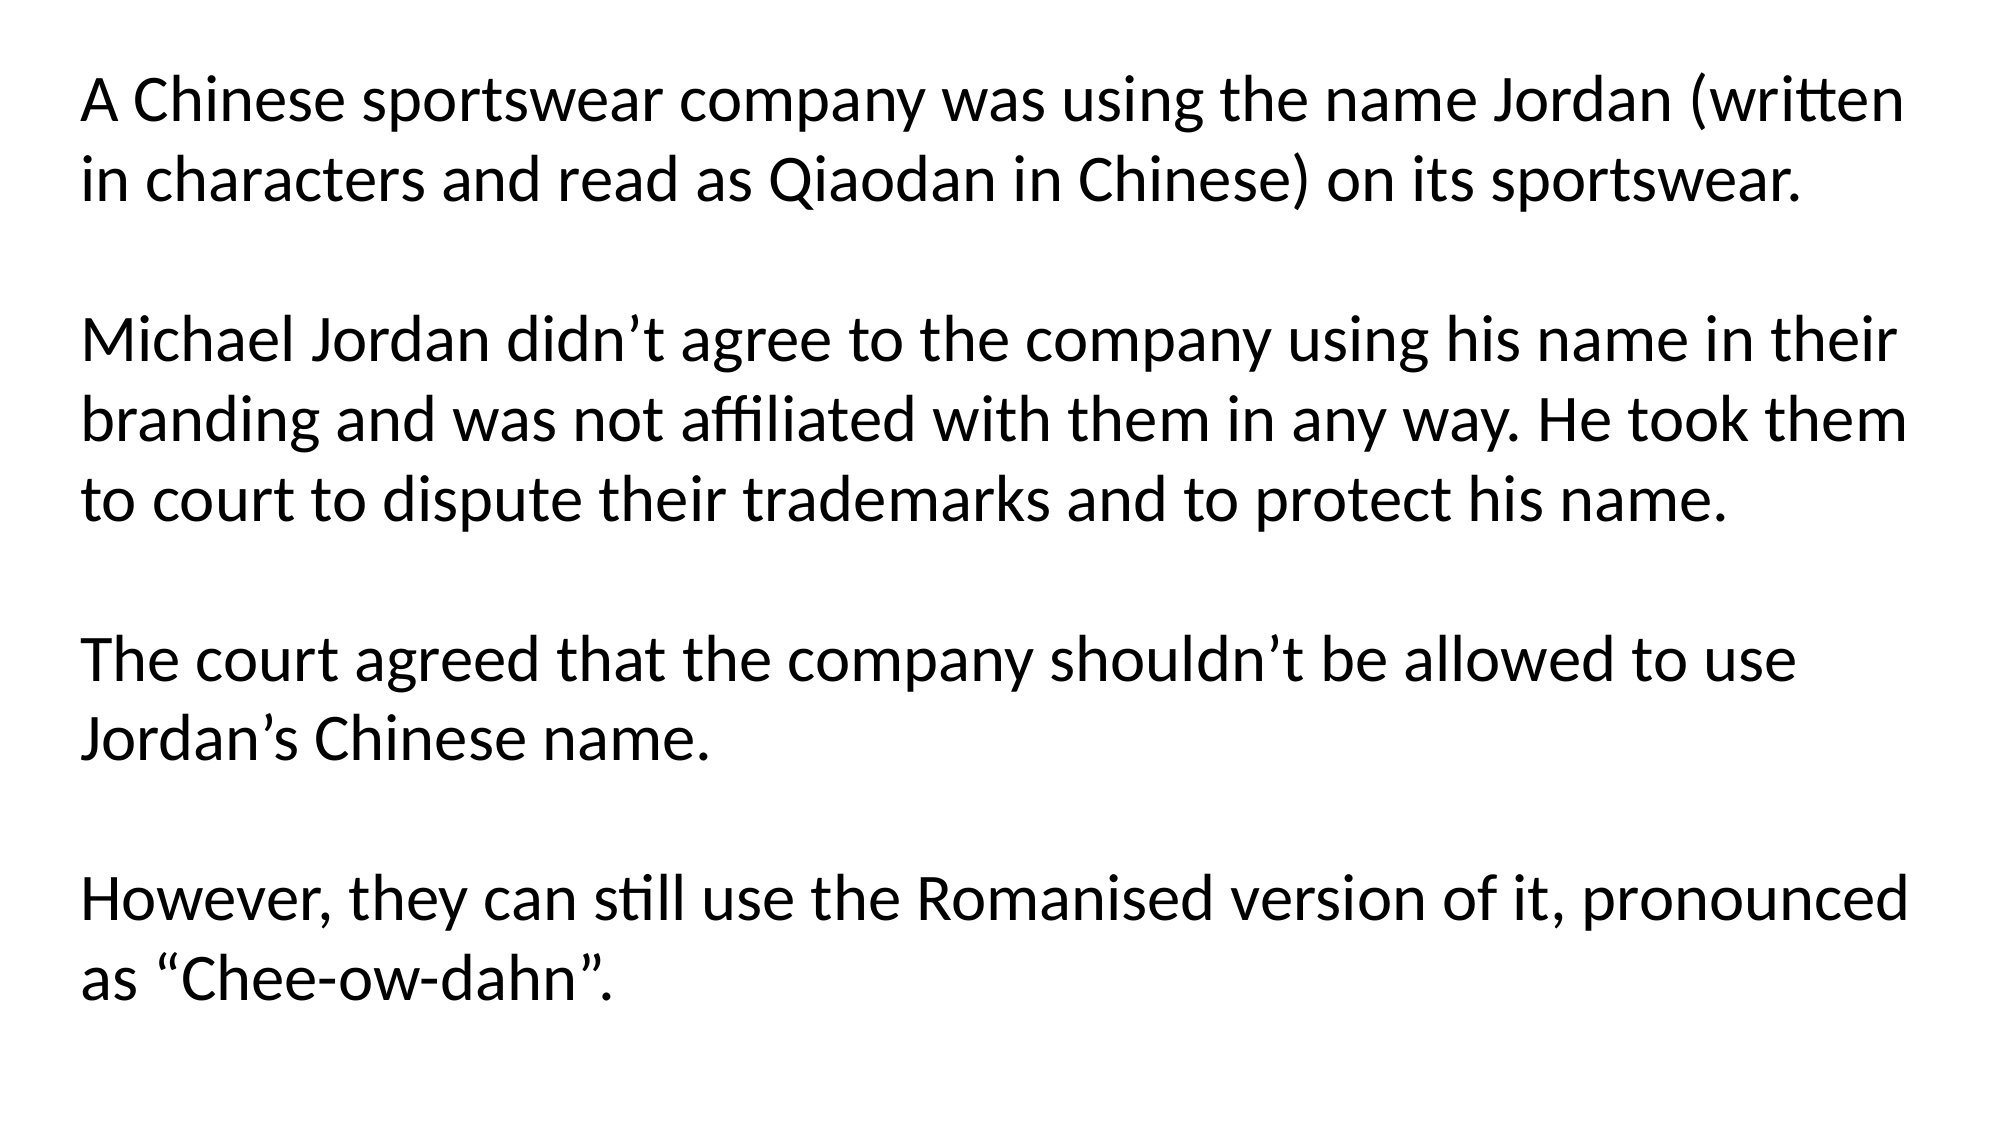

A Chinese sportswear company was using the name Jordan (written in characters and read as Qiaodan in Chinese) on its sportswear.

Michael Jordan didn’t agree to the company using his name in their branding and was not affiliated with them in any way. He took them to court to dispute their trademarks and to protect his name.

The court agreed that the company shouldn’t be allowed to use Jordan’s Chinese name.

However, they can still use the Romanised version of it, pronounced as “Chee-ow-dahn”.